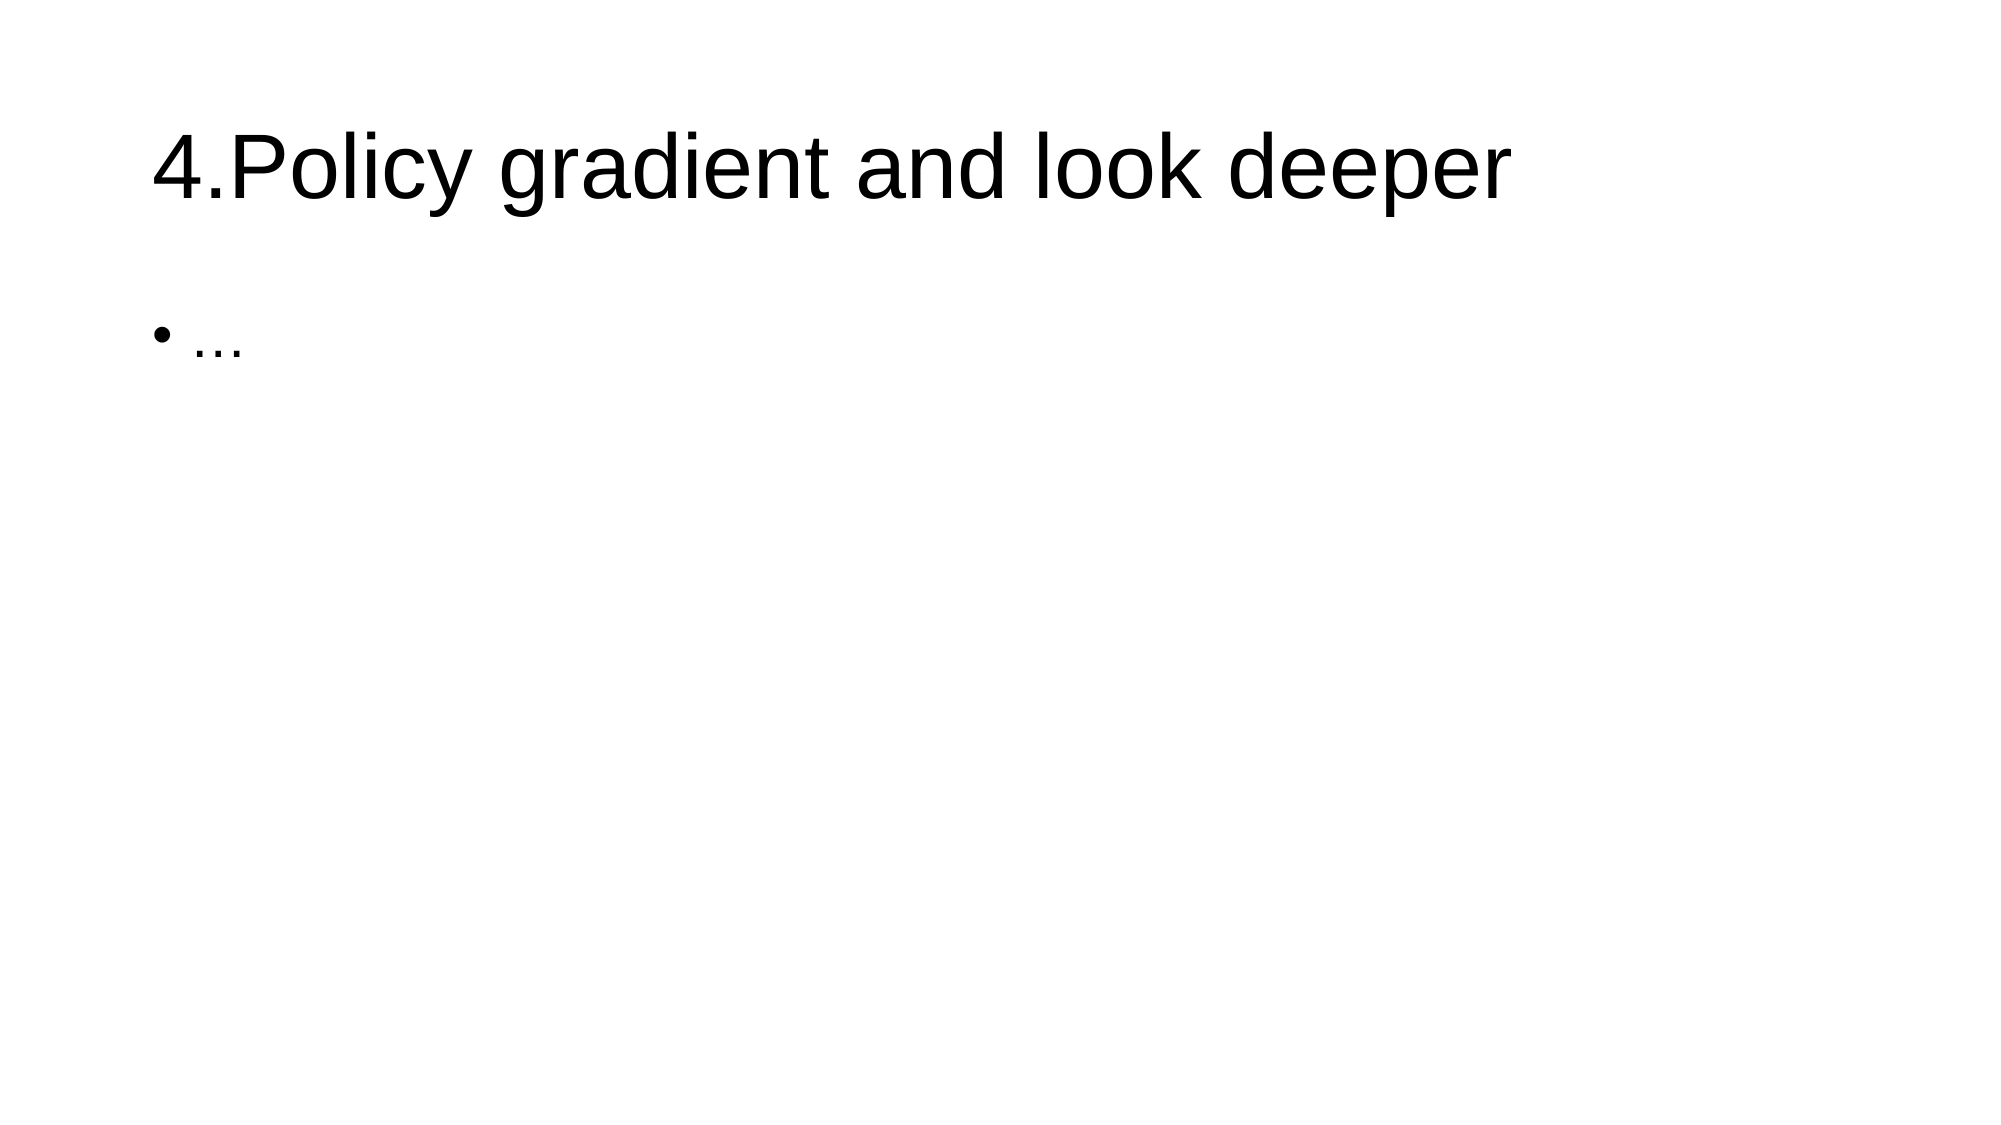

# 4.Policy gradient and look deeper
…